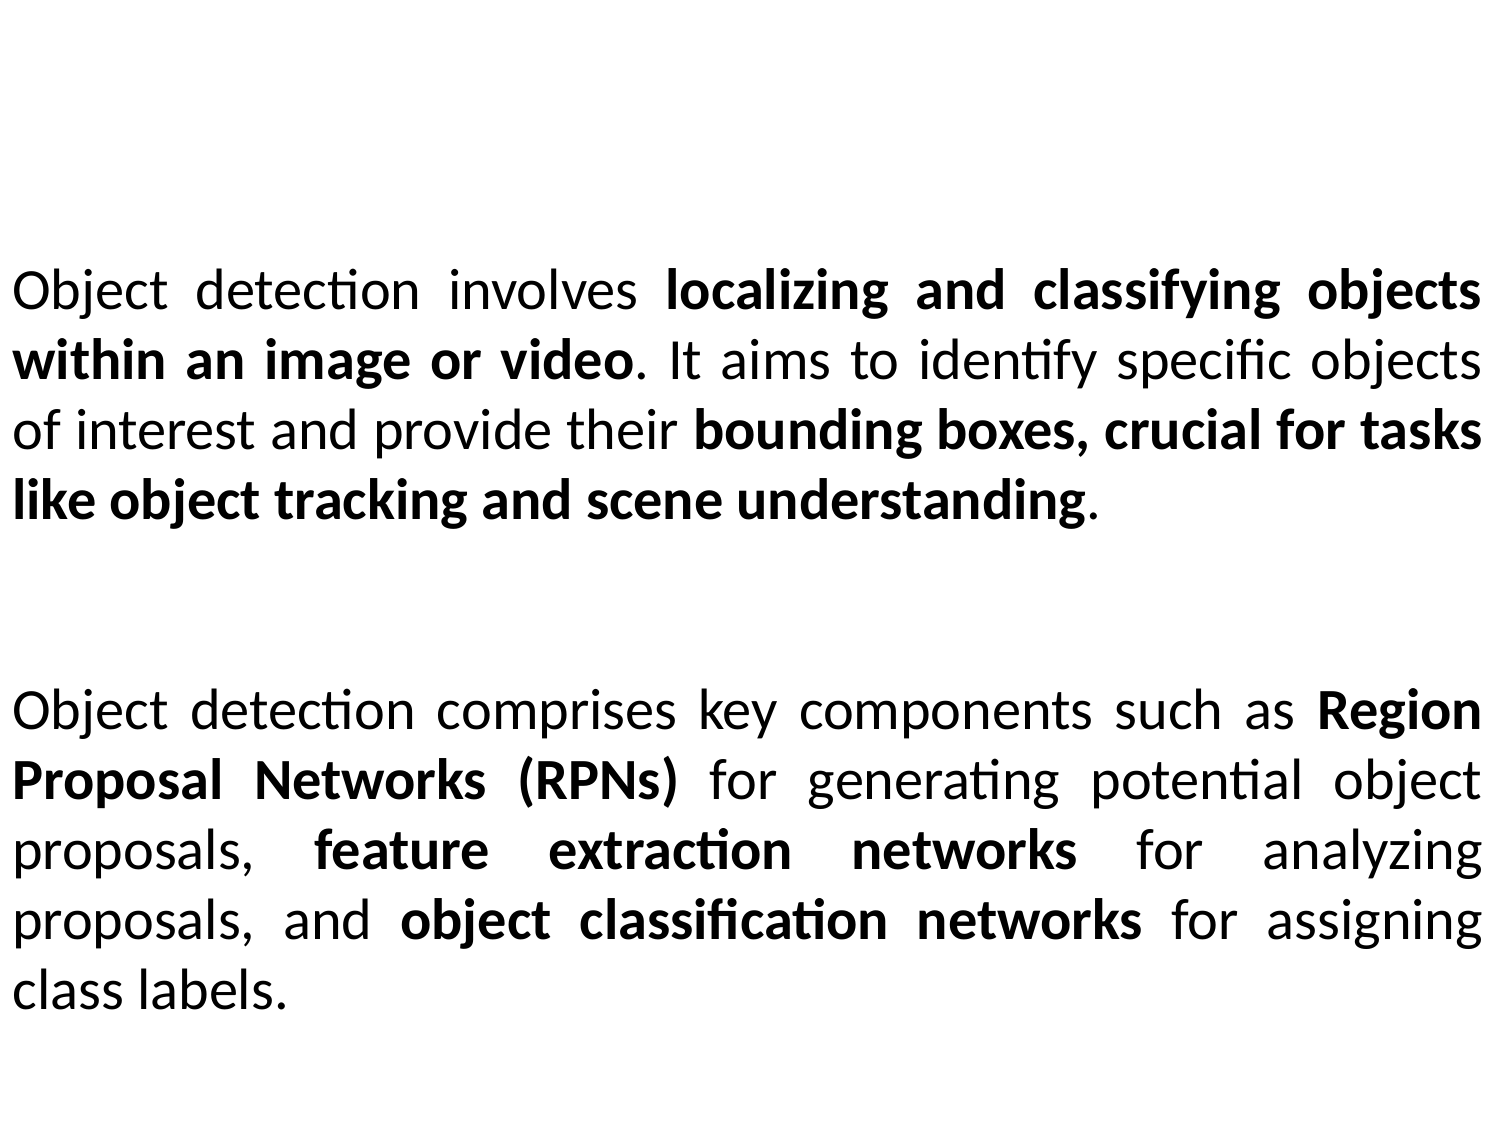

Object detection involves localizing and classifying objects within an image or video. It aims to identify specific objects of interest and provide their bounding boxes, crucial for tasks like object tracking and scene understanding.

Object detection comprises key components such as Region Proposal Networks (RPNs) for generating potential object proposals, feature extraction networks for analyzing proposals, and object classification networks for assigning class labels.